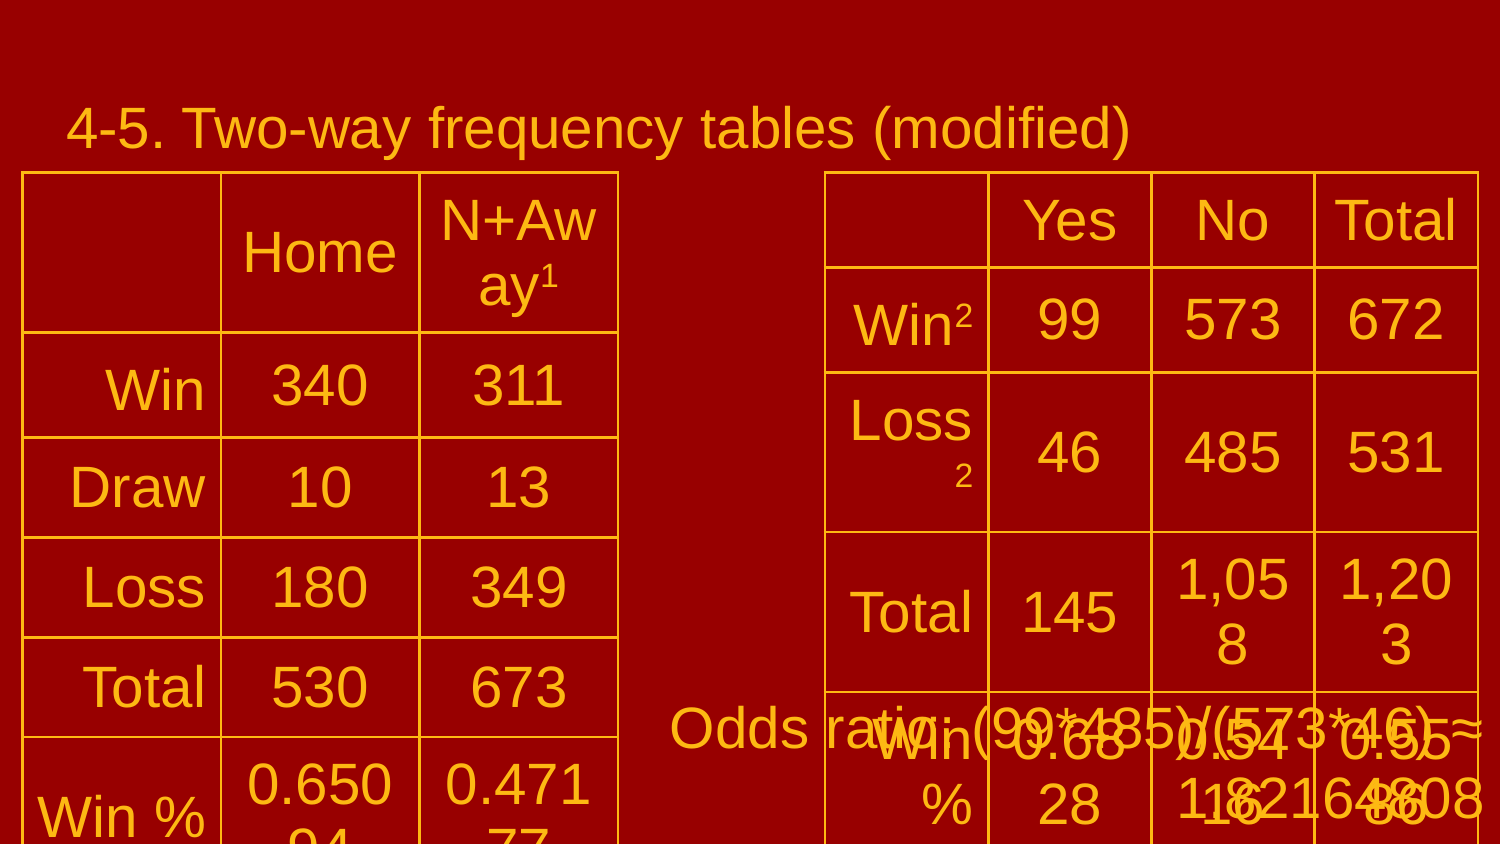

4-5. Two-way frequency tables (modified)
|  | Home | N+Away1 |
| --- | --- | --- |
| Win | 340 | 311 |
| Draw | 10 | 13 |
| Loss | 180 | 349 |
| Total | 530 | 673 |
| Win % | 0.65094 | 0.47177 |
|  | Yes | No | Total |
| --- | --- | --- | --- |
| Win2 | 99 | 573 | 672 |
| Loss2 | 46 | 485 | 531 |
| Total | 145 | 1,058 | 1,203 |
| Win % | 0.6828 | 0.5416 | 0.5586 |
# Odds ratio: (99*485)/(573*46) ≈ 1.82164808